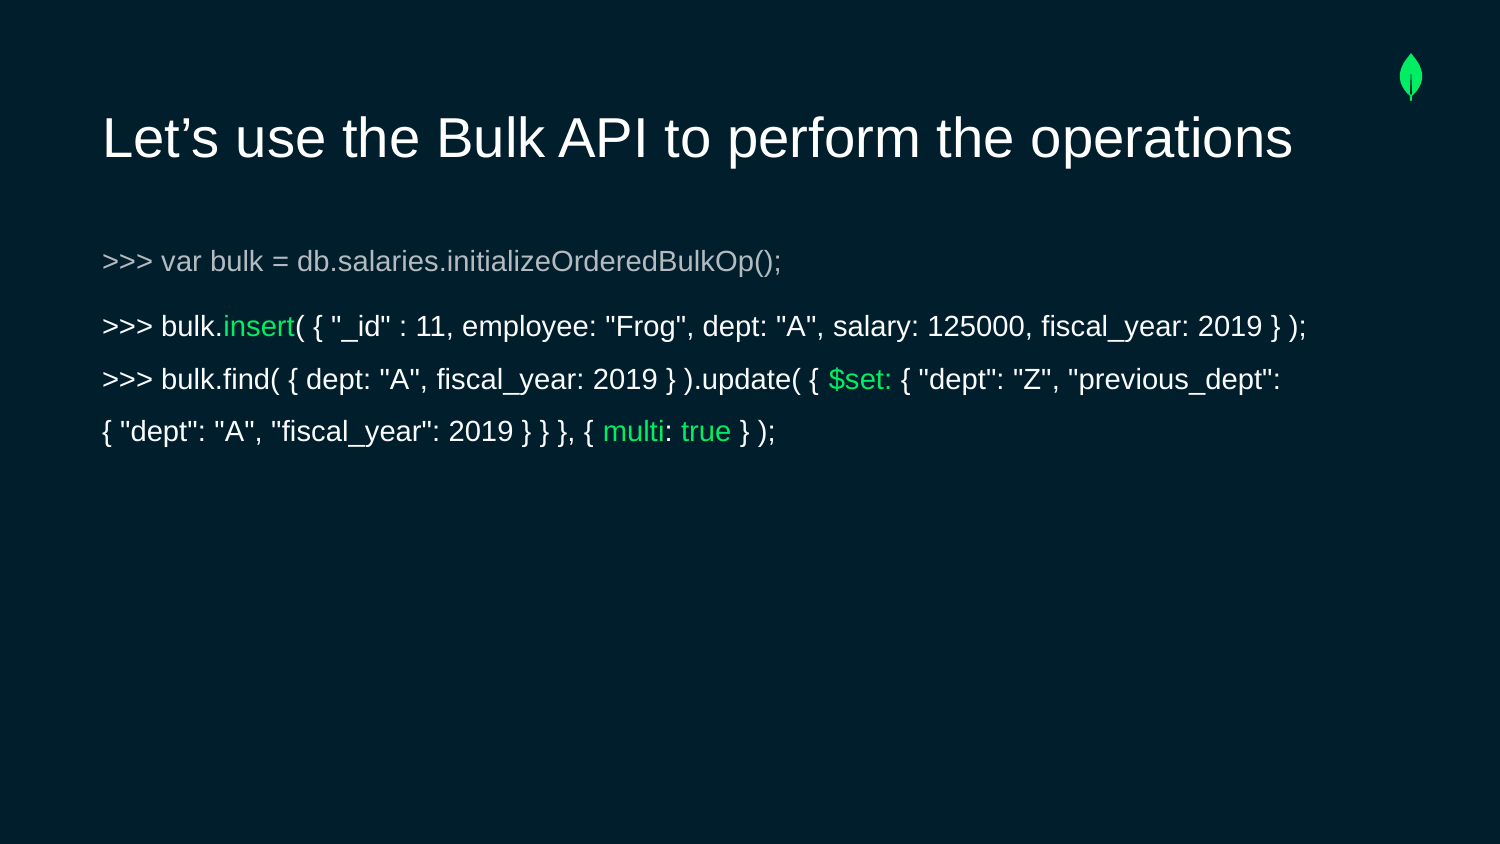

# Let’s use the Bulk API to perform the operations

>>> var bulk = db.salaries.initializeOrderedBulkOp();
>>> bulk.insert( { "_id" : 11, employee: "Frog", dept: "A", salary: 125000, fiscal_year: 2019 } );
>>> bulk.find( { dept: "A", fiscal_year: 2019 } ).update( { $set: { "dept": "Z", "previous_dept": { "dept": "A", "fiscal_year": 2019 } } }, { multi: true } );